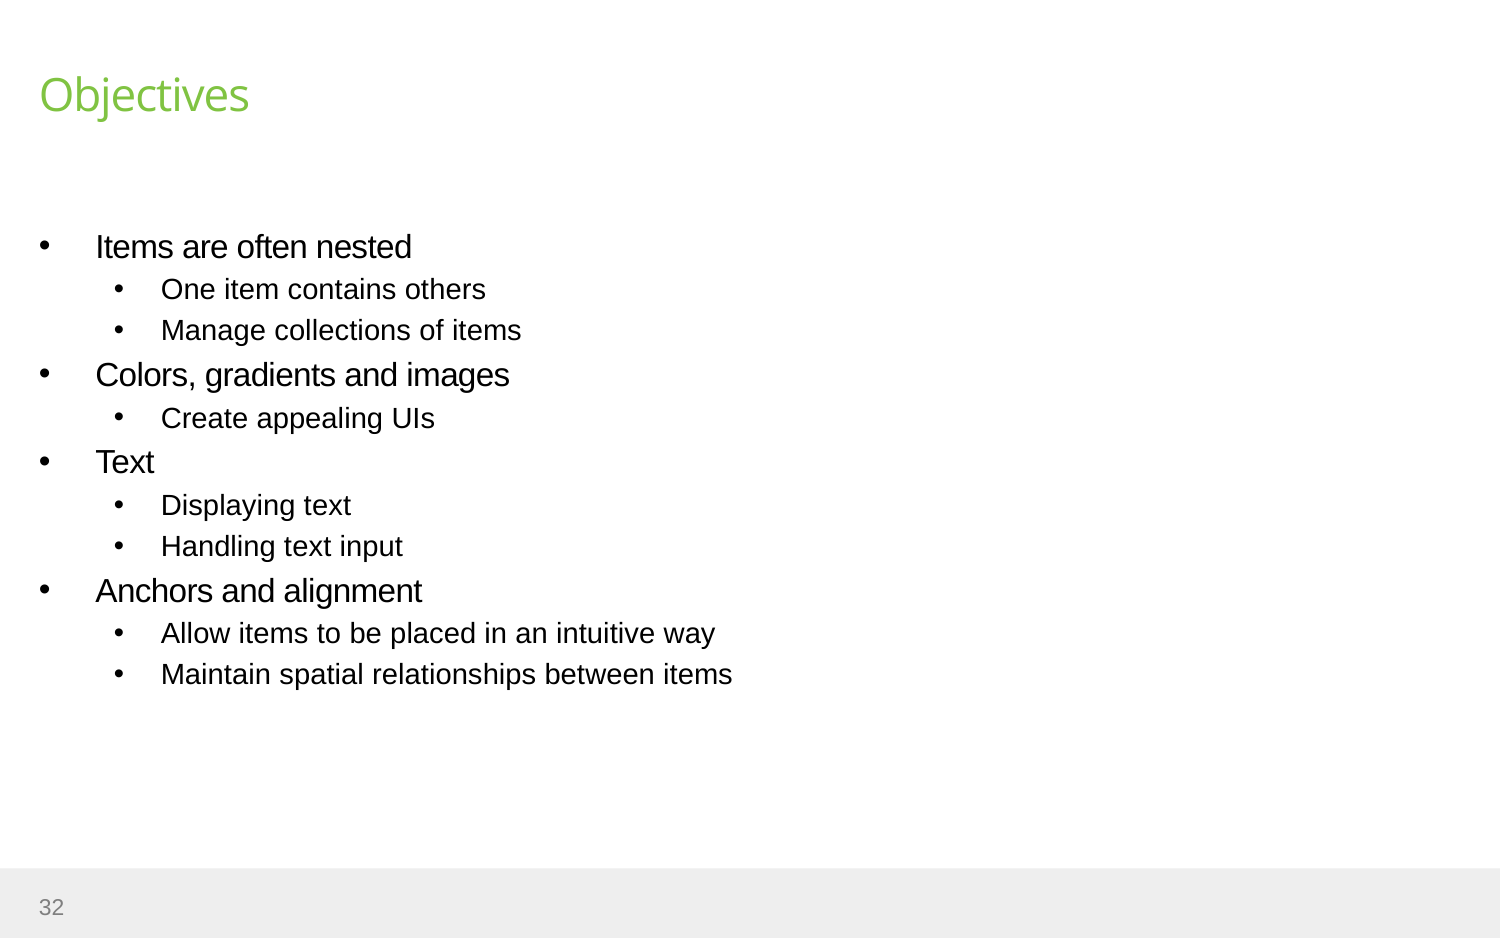

# Objectives
Items are often nested
One item contains others
Manage collections of items
Colors, gradients and images
Create appealing UIs
Text
Displaying text
Handling text input
Anchors and alignment
Allow items to be placed in an intuitive way
Maintain spatial relationships between items
32